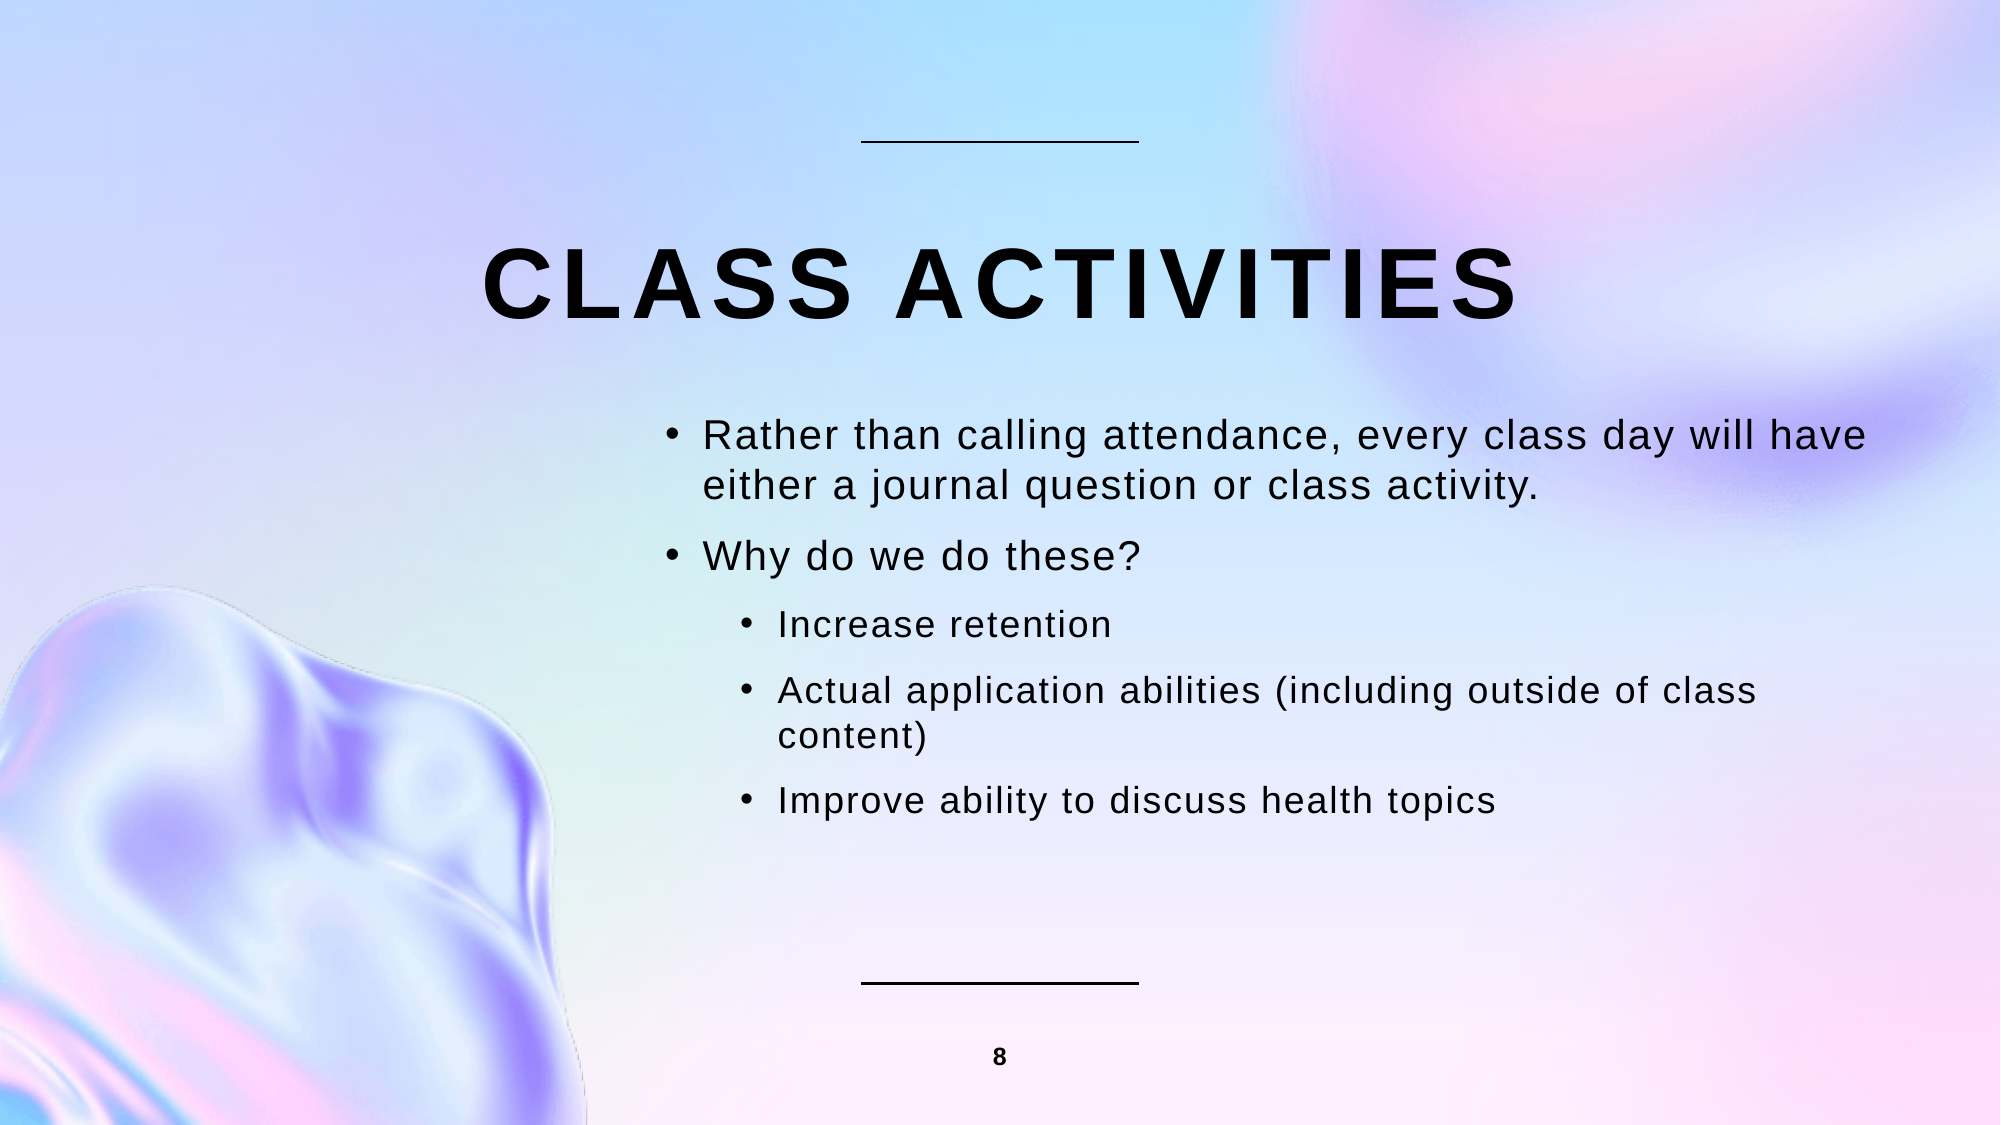

# Class Activities
Rather than calling attendance, every class day will have either a journal question or class activity.
Why do we do these?
Increase retention
Actual application abilities (including outside of class content)
Improve ability to discuss health topics
8